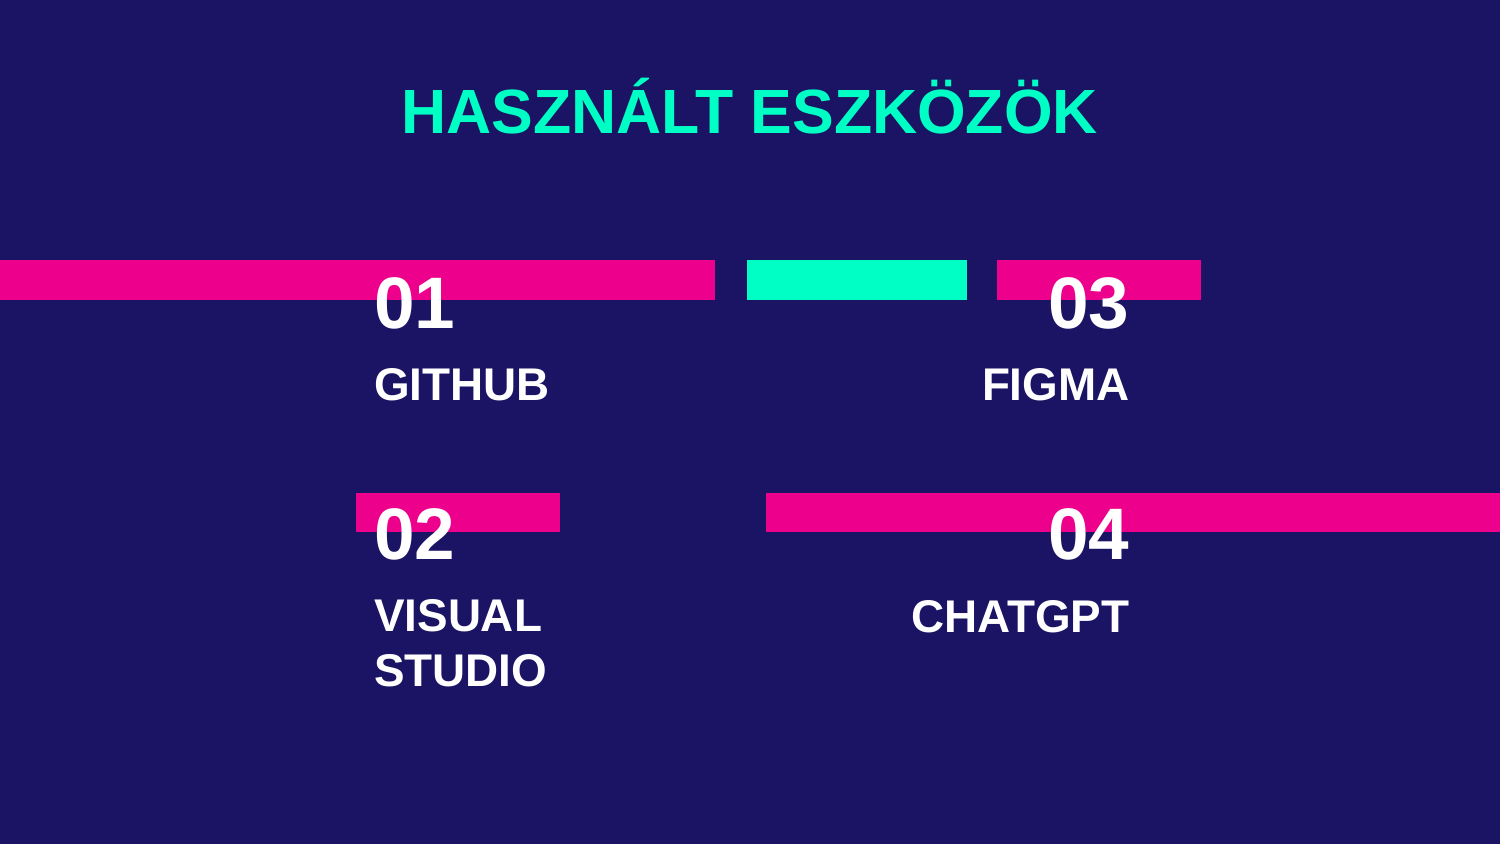

HASZNÁLT ESZKÖZÖK
# 01
03
GITHUB
FIGMA
02
04
VISUAL STUDIO
CHATGPT